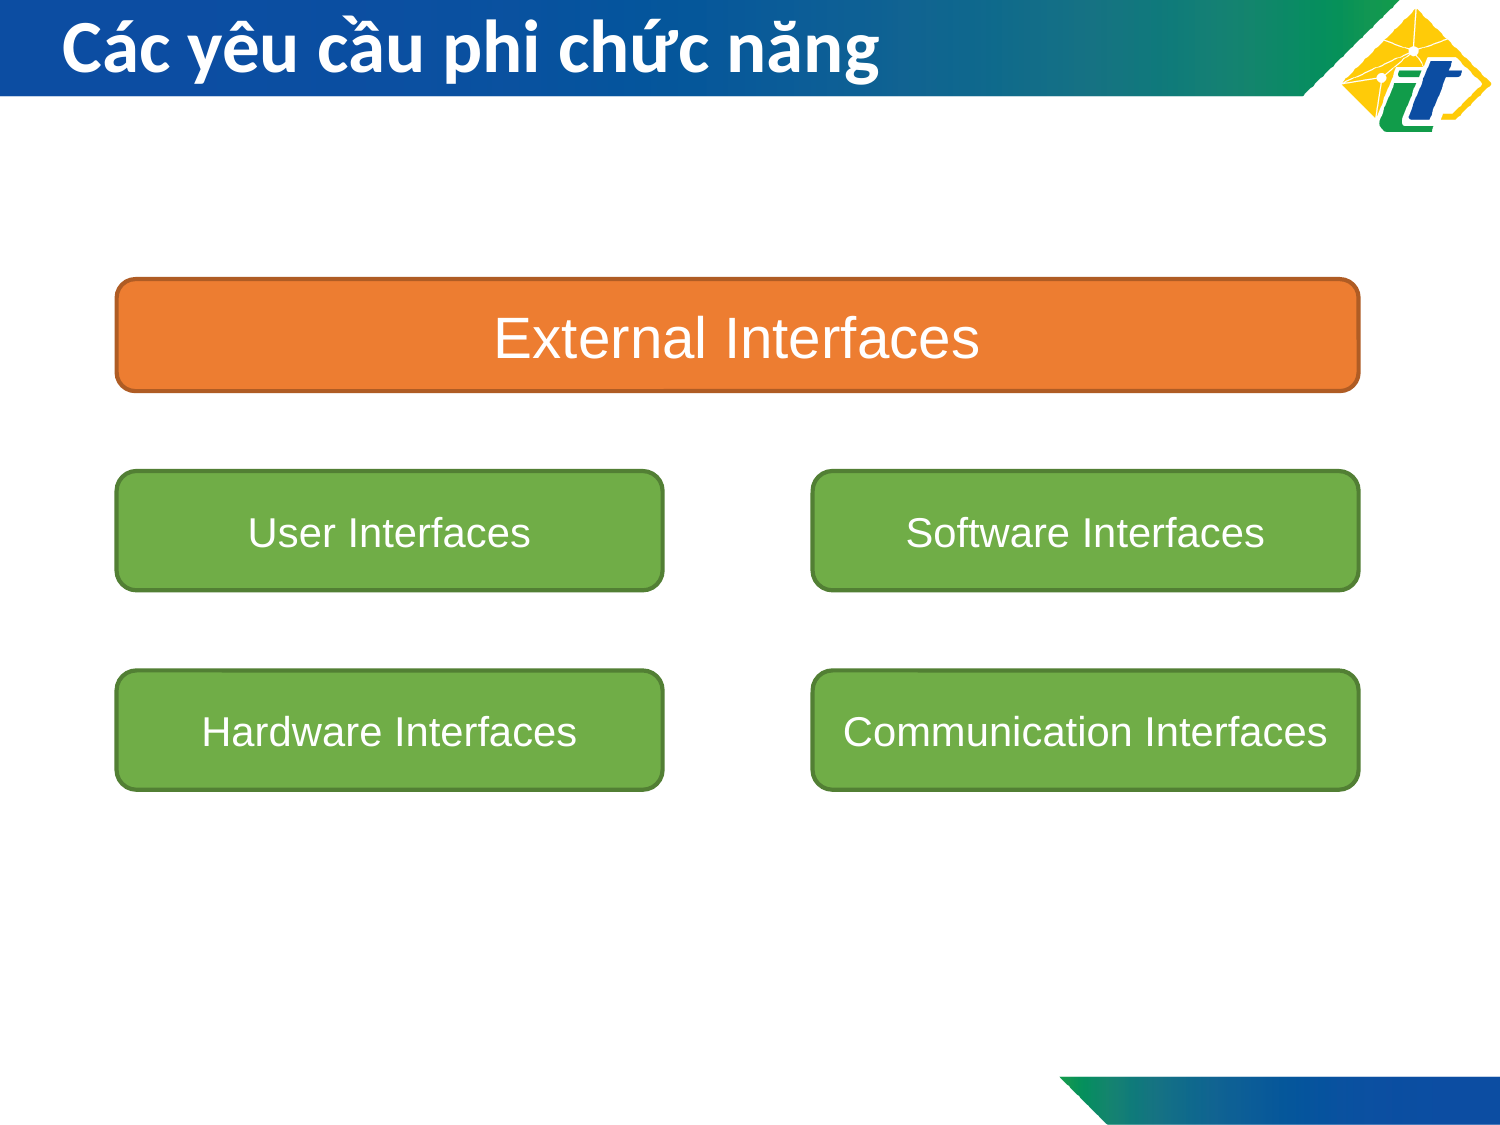

# Các yêu cầu phi chức năng

External Interfaces
User Interfaces
Software Interfaces
Hardware Interfaces
Communication Interfaces